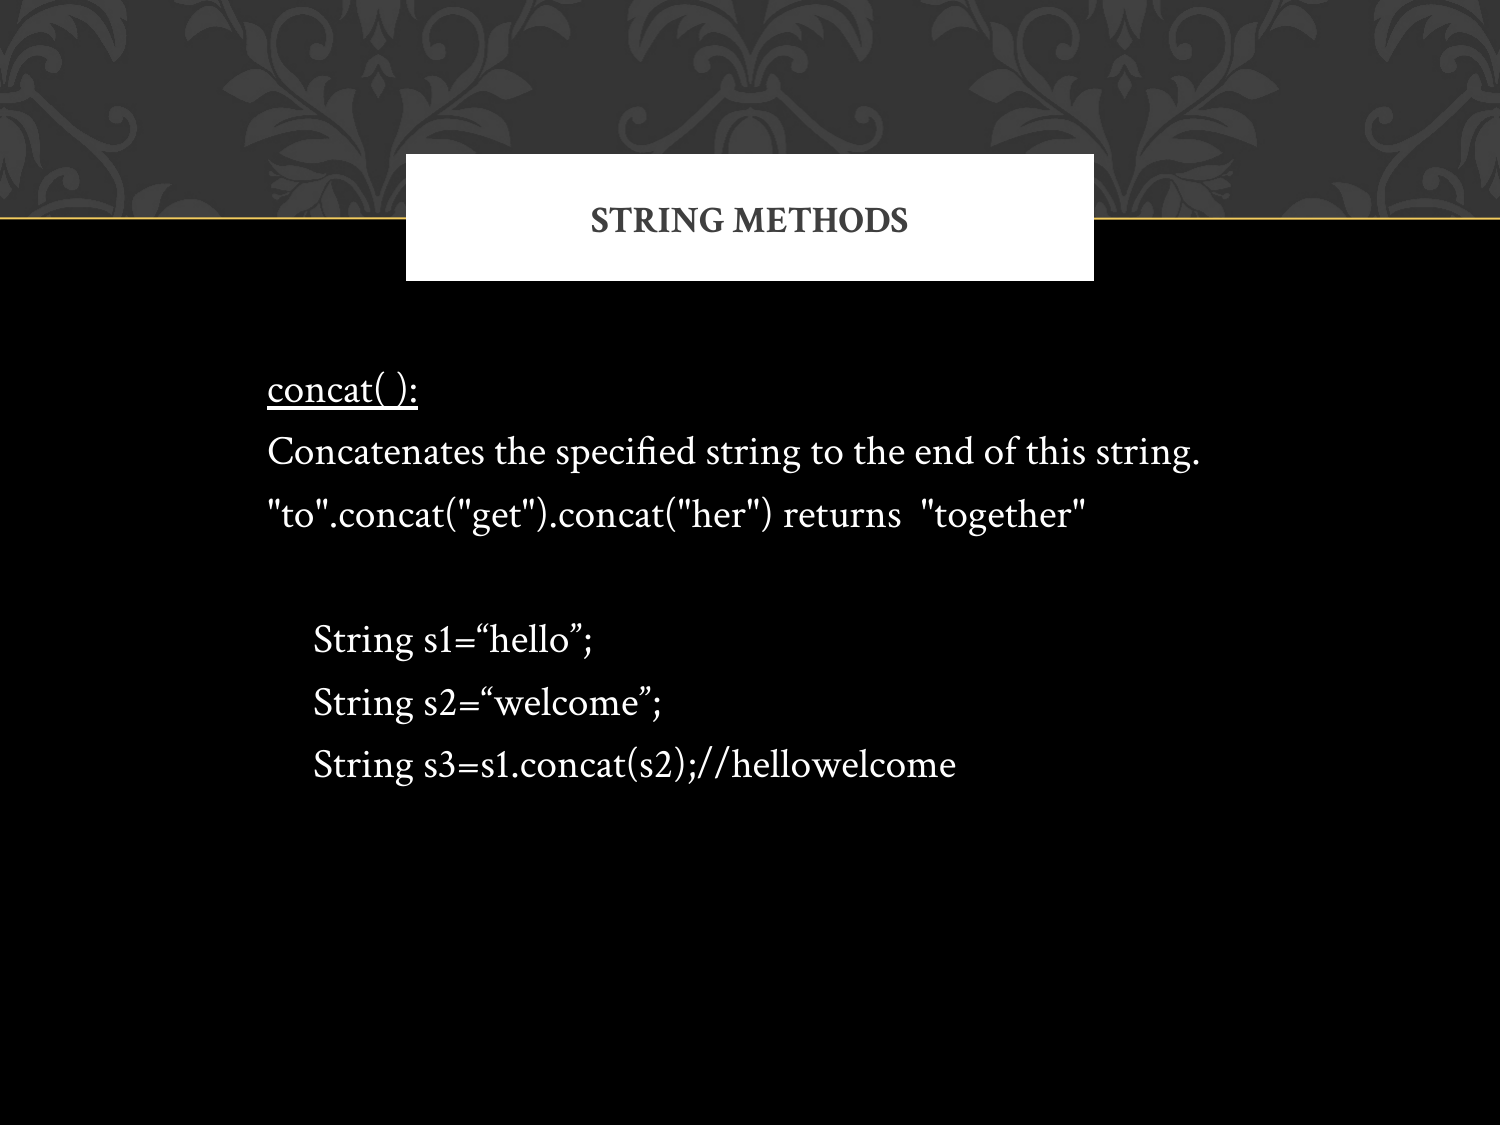

# STRING METHODS
concat( ):
Concatenates the specified string to the end of this string.
"to".concat("get").concat("her") returns  "together"

     String s1=“hello”;
     String s2=“welcome”;
     String s3=s1.concat(s2);//hellowelcome